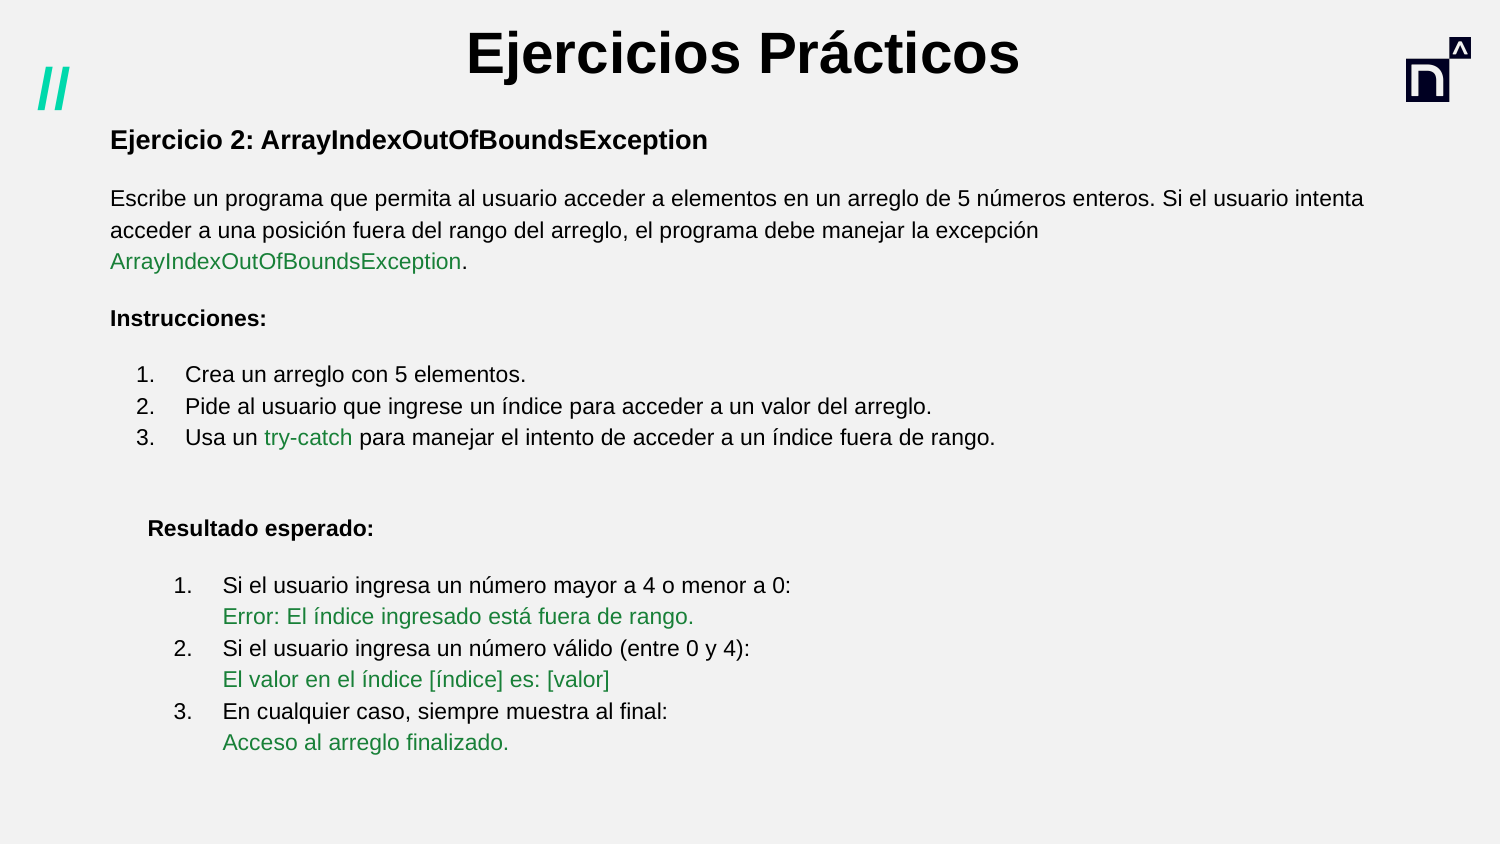

# Ejercicios Prácticos

Ejercicio 2: ArrayIndexOutOfBoundsException
Escribe un programa que permita al usuario acceder a elementos en un arreglo de 5 números enteros. Si el usuario intenta acceder a una posición fuera del rango del arreglo, el programa debe manejar la excepción ArrayIndexOutOfBoundsException.
Instrucciones:
Crea un arreglo con 5 elementos.
Pide al usuario que ingrese un índice para acceder a un valor del arreglo.
Usa un try-catch para manejar el intento de acceder a un índice fuera de rango.
Resultado esperado:
Si el usuario ingresa un número mayor a 4 o menor a 0:
Error: El índice ingresado está fuera de rango.
Si el usuario ingresa un número válido (entre 0 y 4):
El valor en el índice [índice] es: [valor]
En cualquier caso, siempre muestra al final:
Acceso al arreglo finalizado.